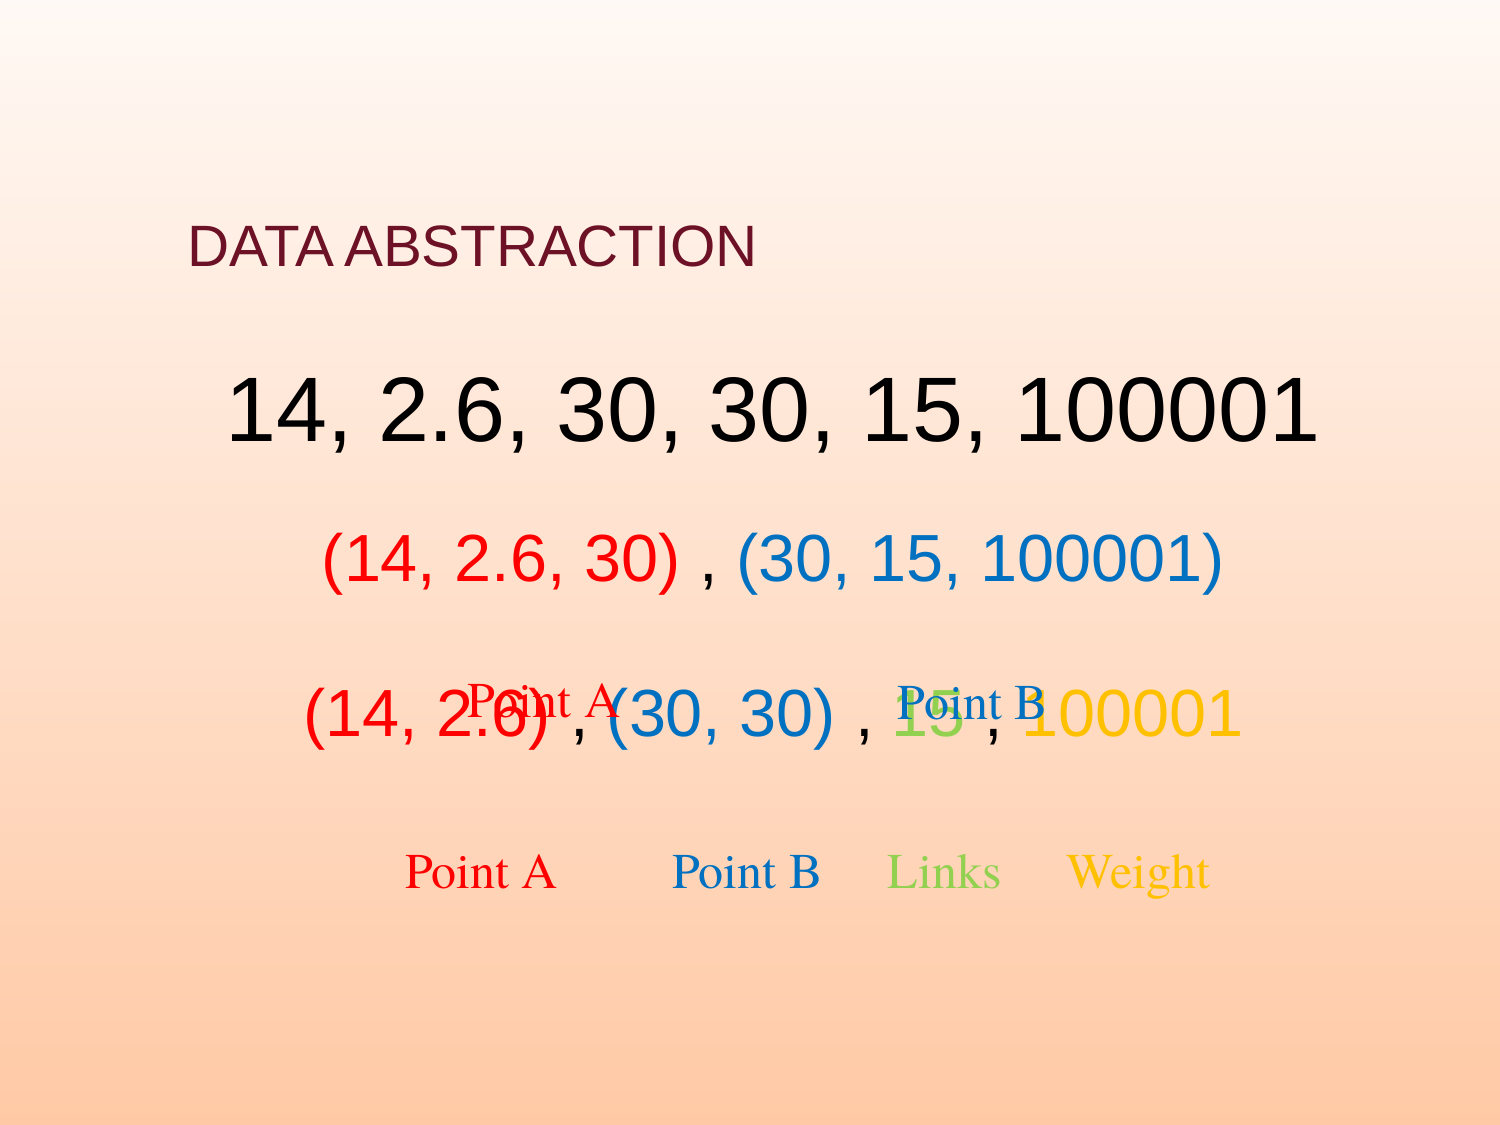

# Data abstraction
14, 2.6, 30, 30, 15, 100001

(14, 2.6, 30) , (30, 15, 100001)

(14, 2.6) , (30, 30) , 15 , 100001
Point A
Point B
Links
Point A
Point B
Weight
72